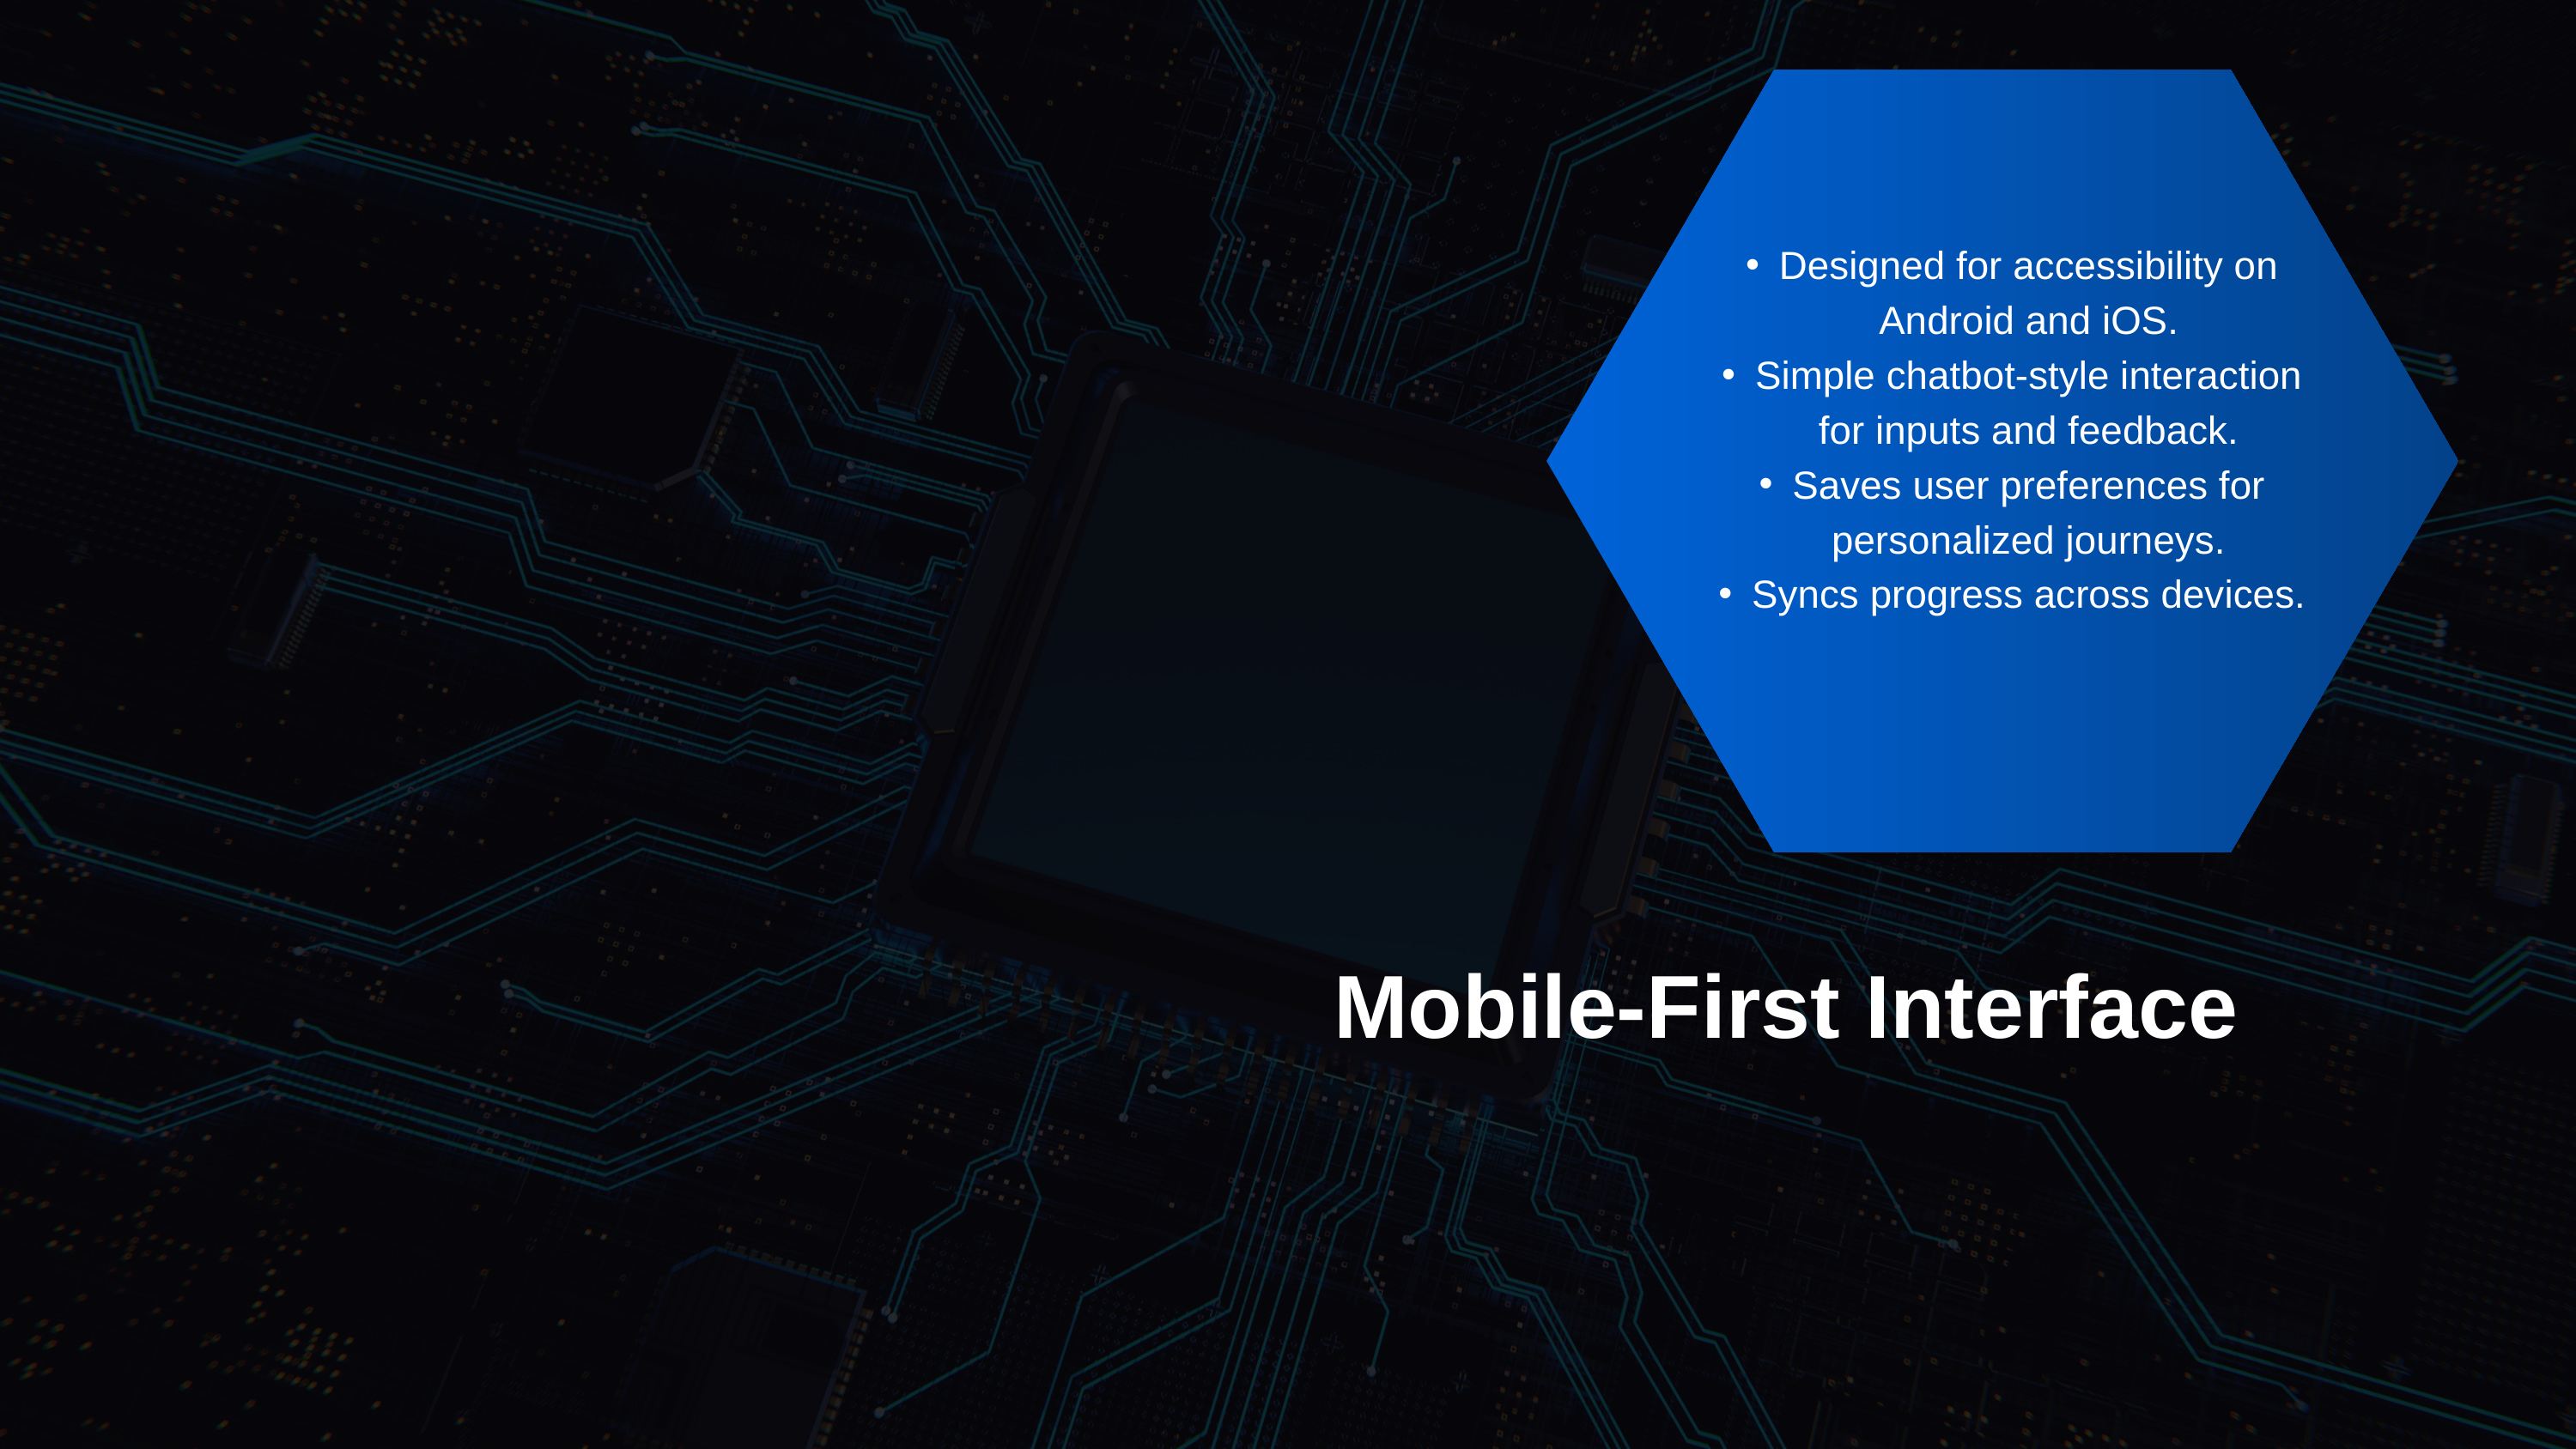

Features

Designed for accessibility on Android and iOS.
Simple chatbot-style interaction for inputs and feedback.
Saves user preferences for personalized journeys.
Syncs progress across devices.

Mobile-First Interface